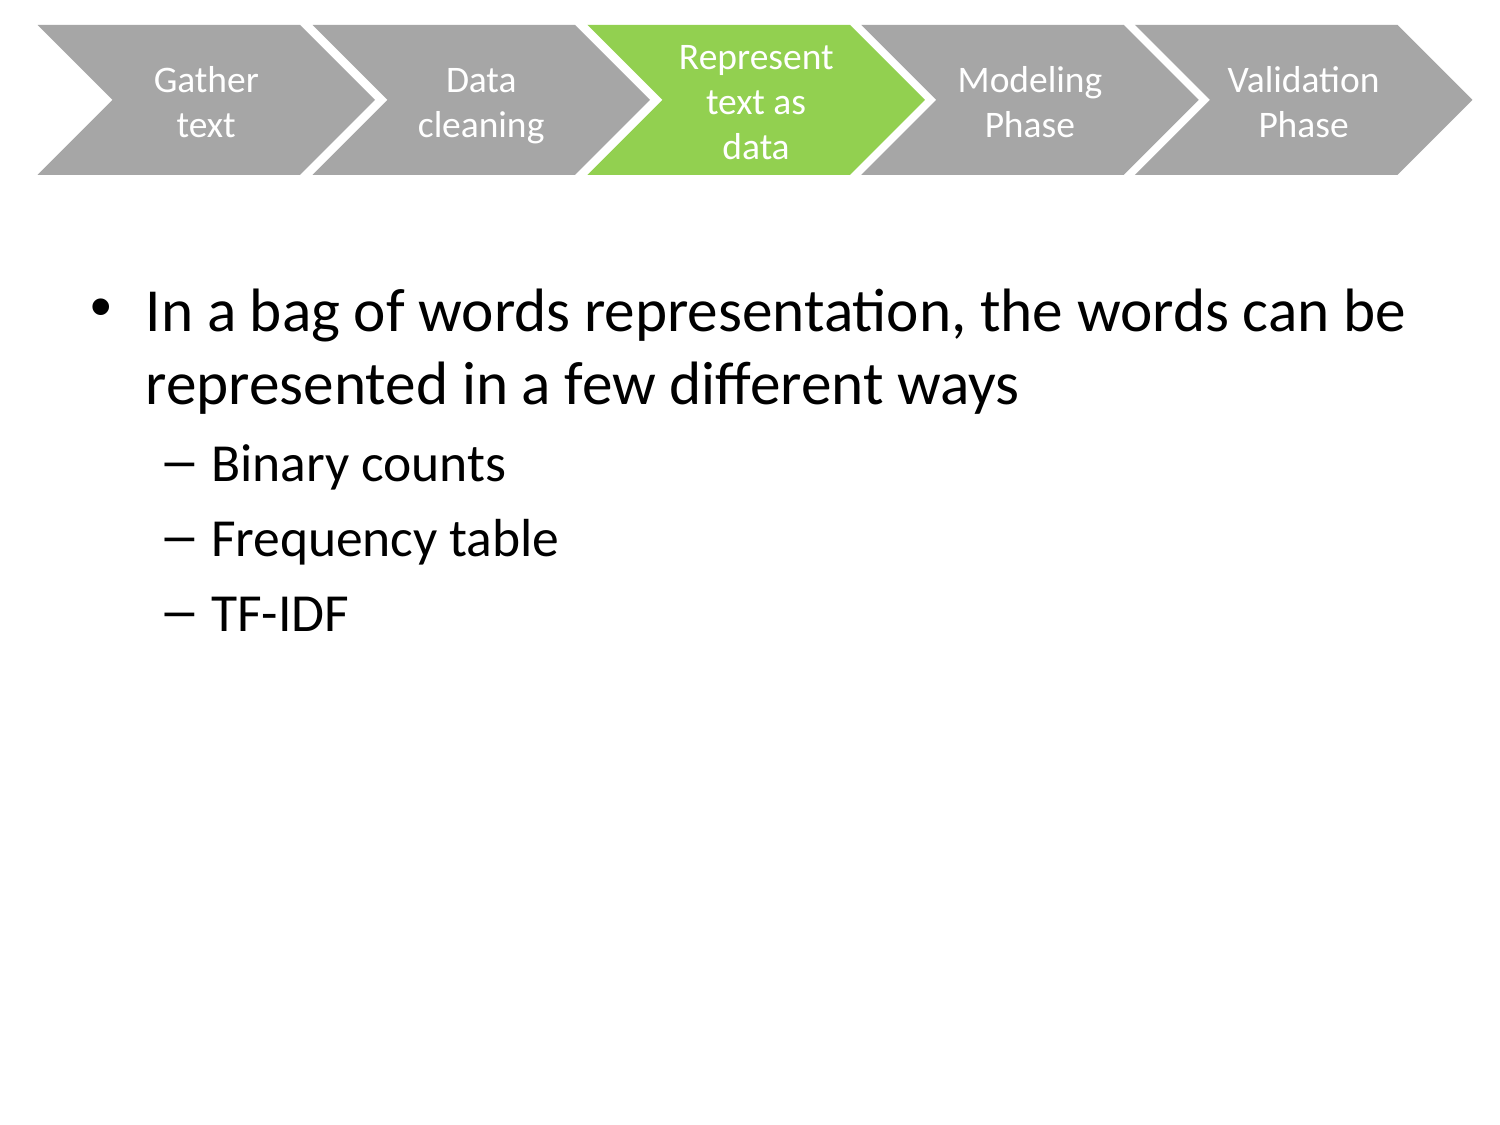

Gather text
Data cleaning
Represent text as data
Modeling Phase
Validation Phase
In a bag of words representation, the words can be represented in a few different ways
Binary counts
Frequency table
TF-IDF